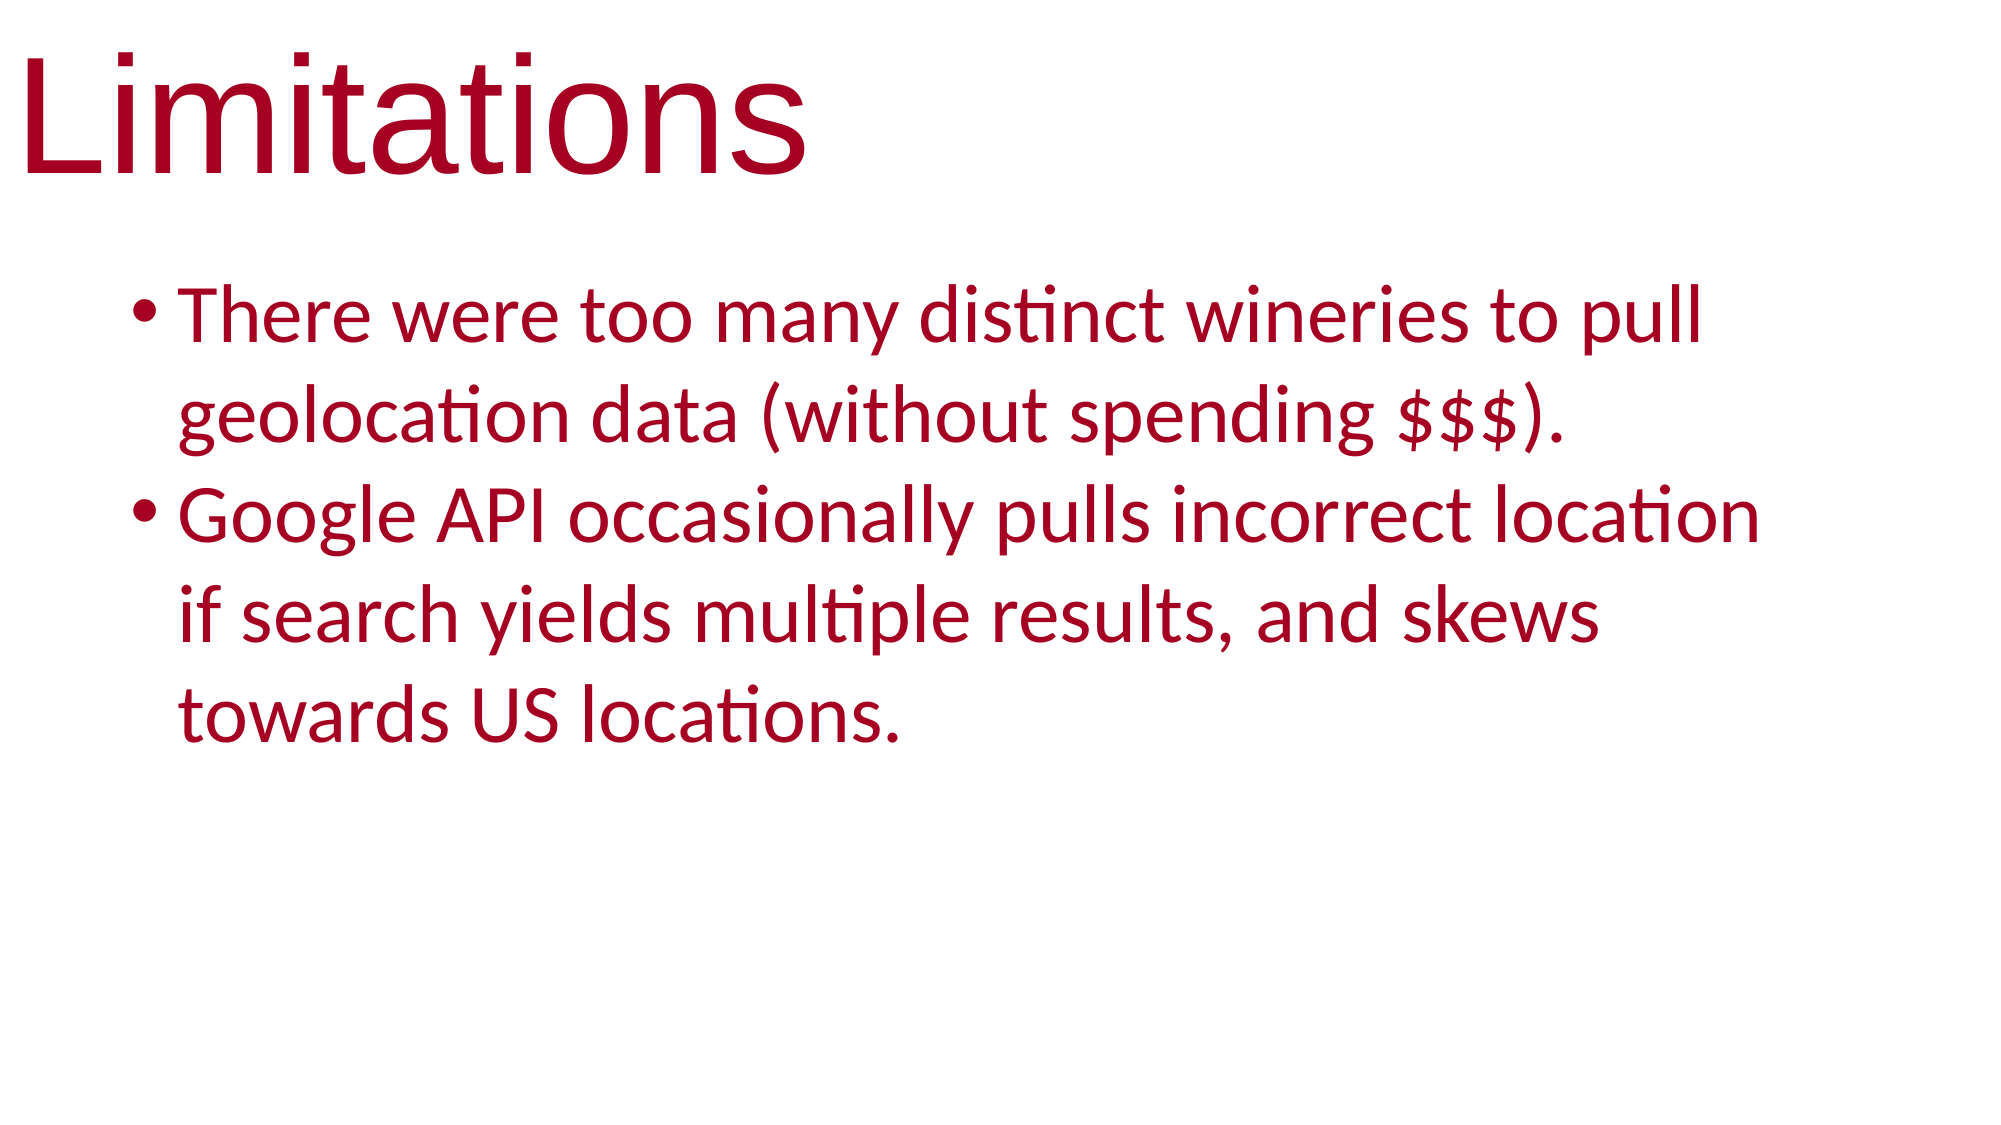

Limitations
There were too many distinct wineries to pull geolocation data (without spending $$$).
Google API occasionally pulls incorrect location if search yields multiple results, and skews towards US locations.